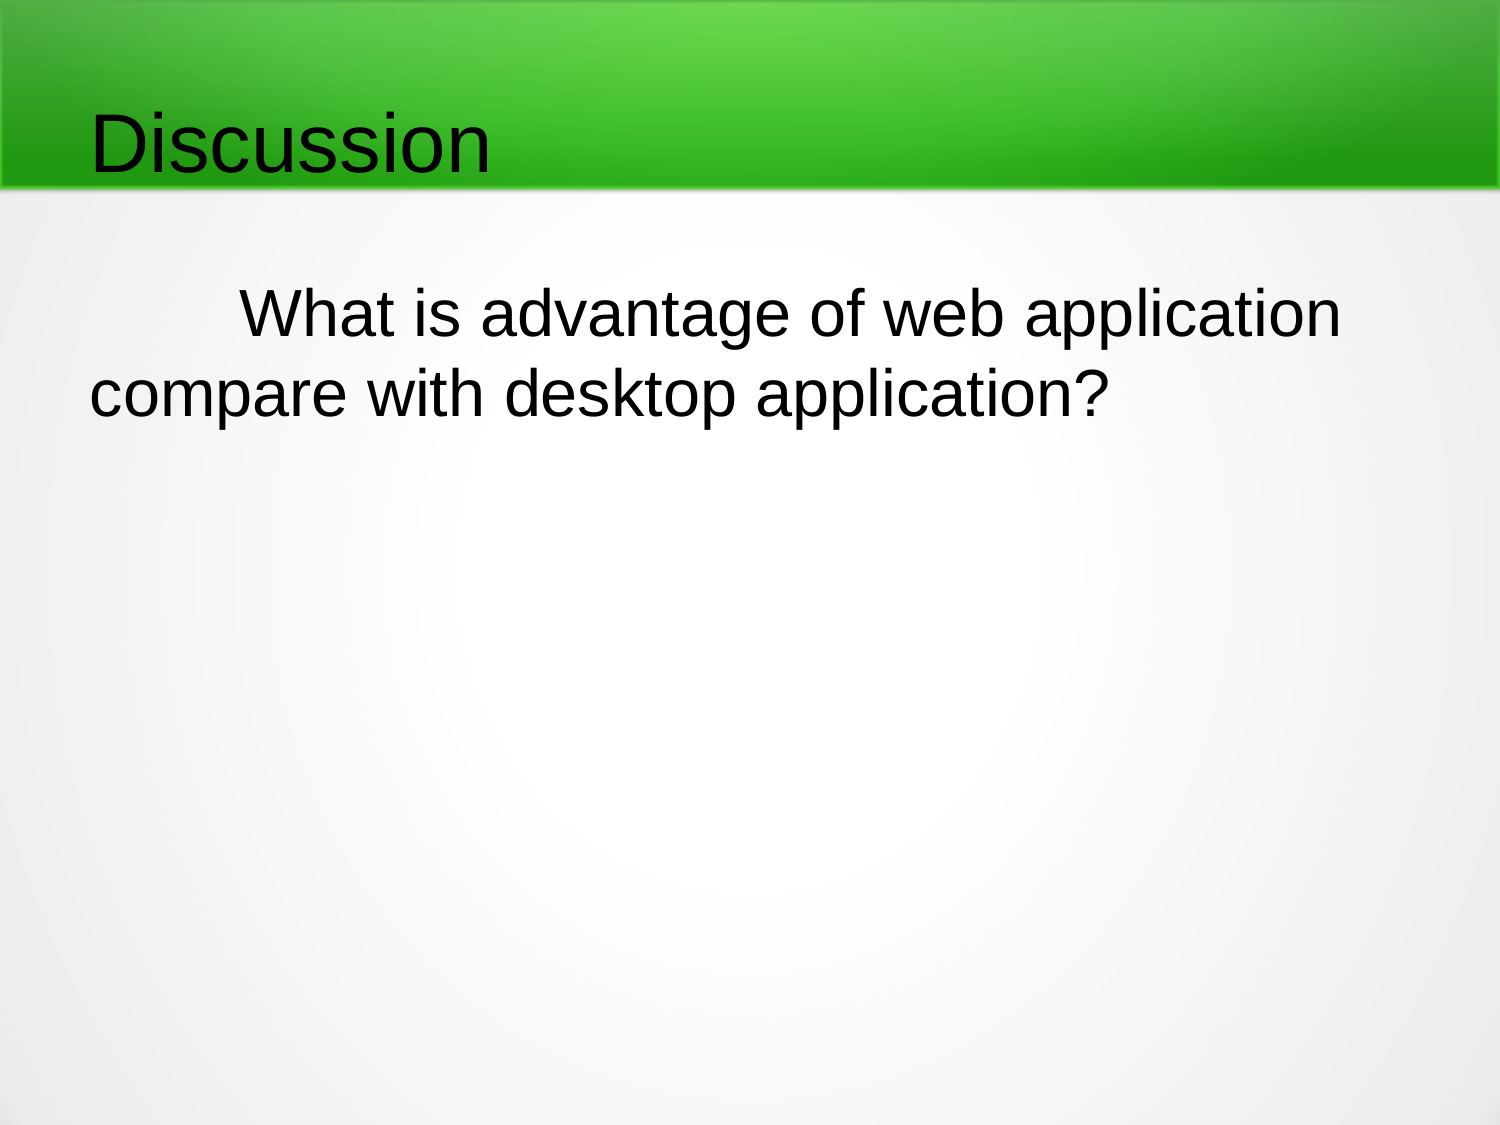

Discussion
	What is advantage of web application compare with desktop application?